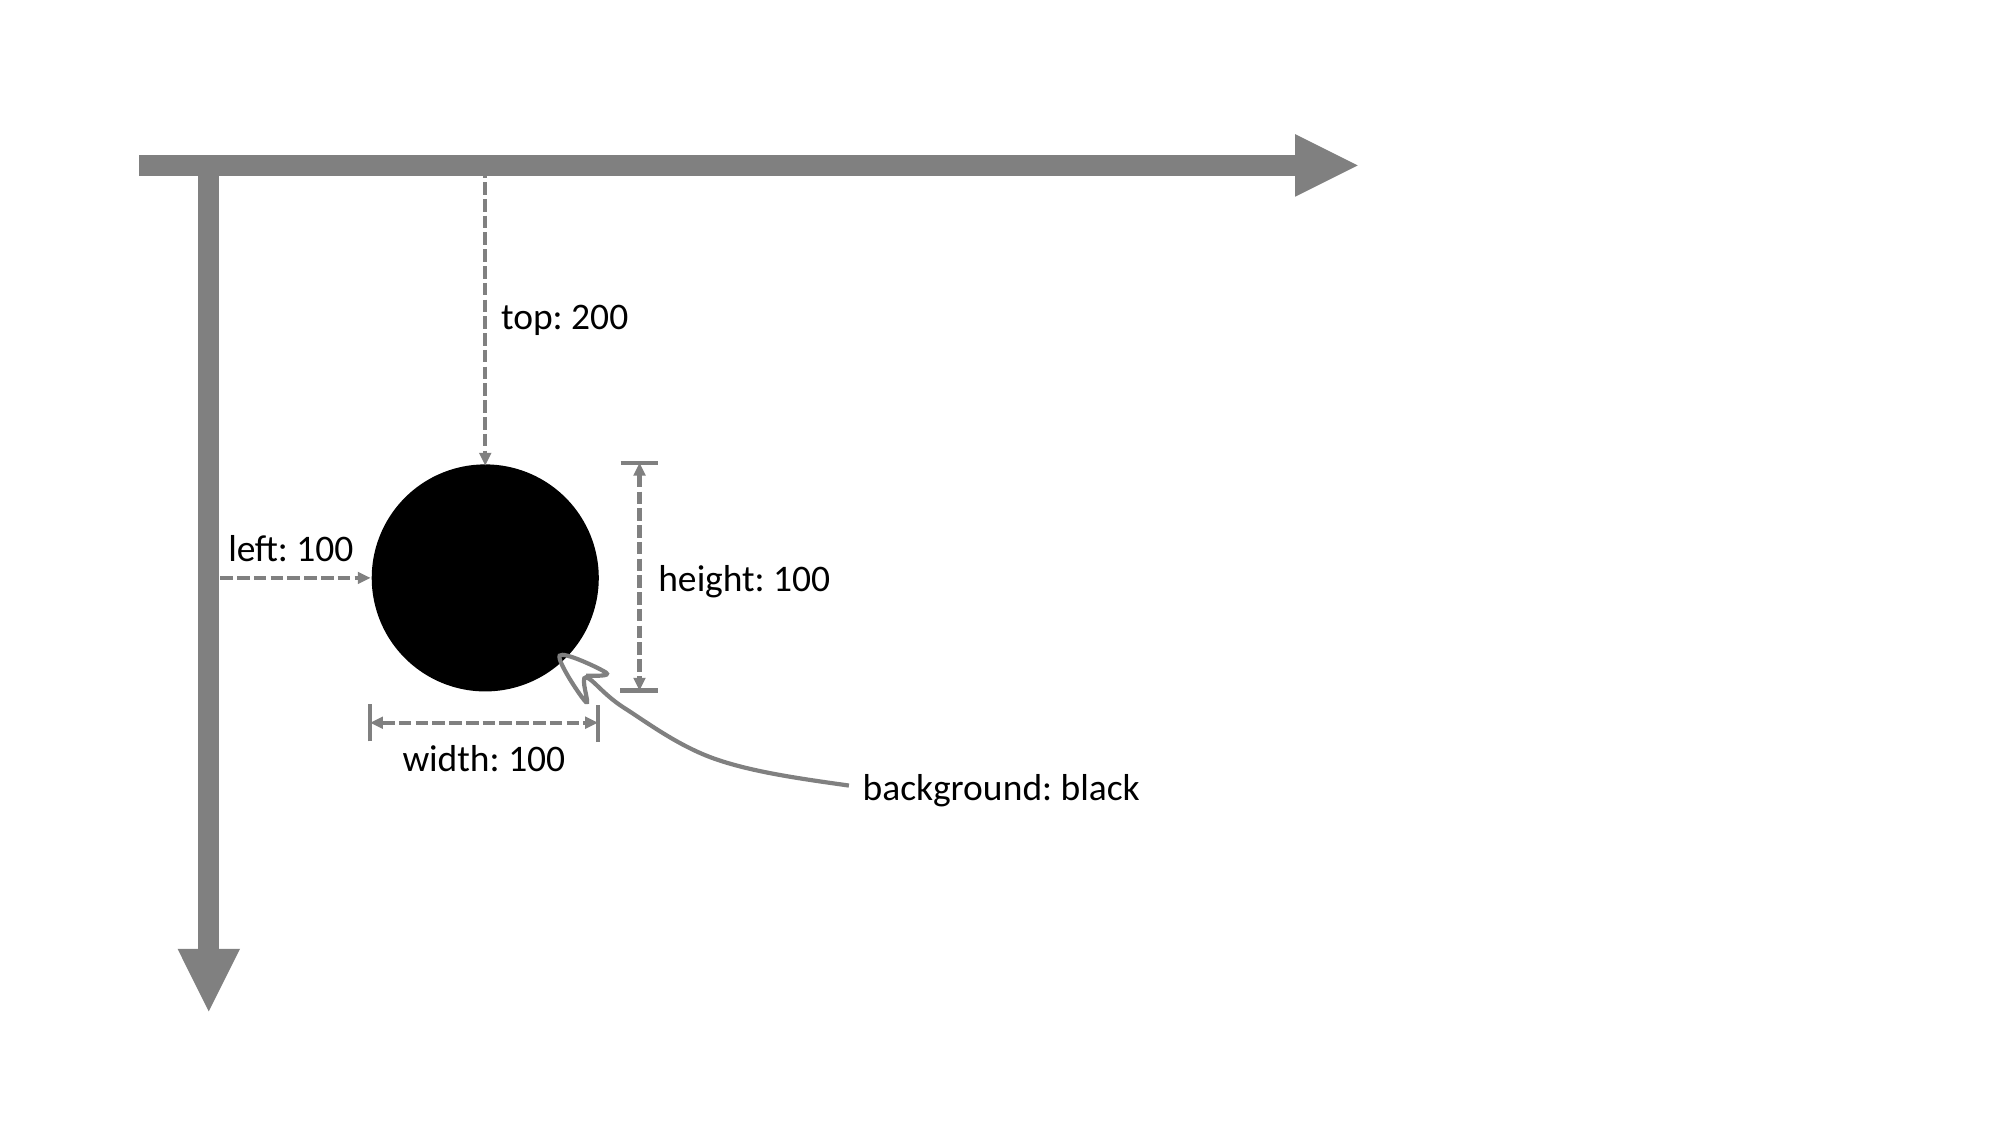

top: 200

left: 100
height: 100

width: 100
background: black